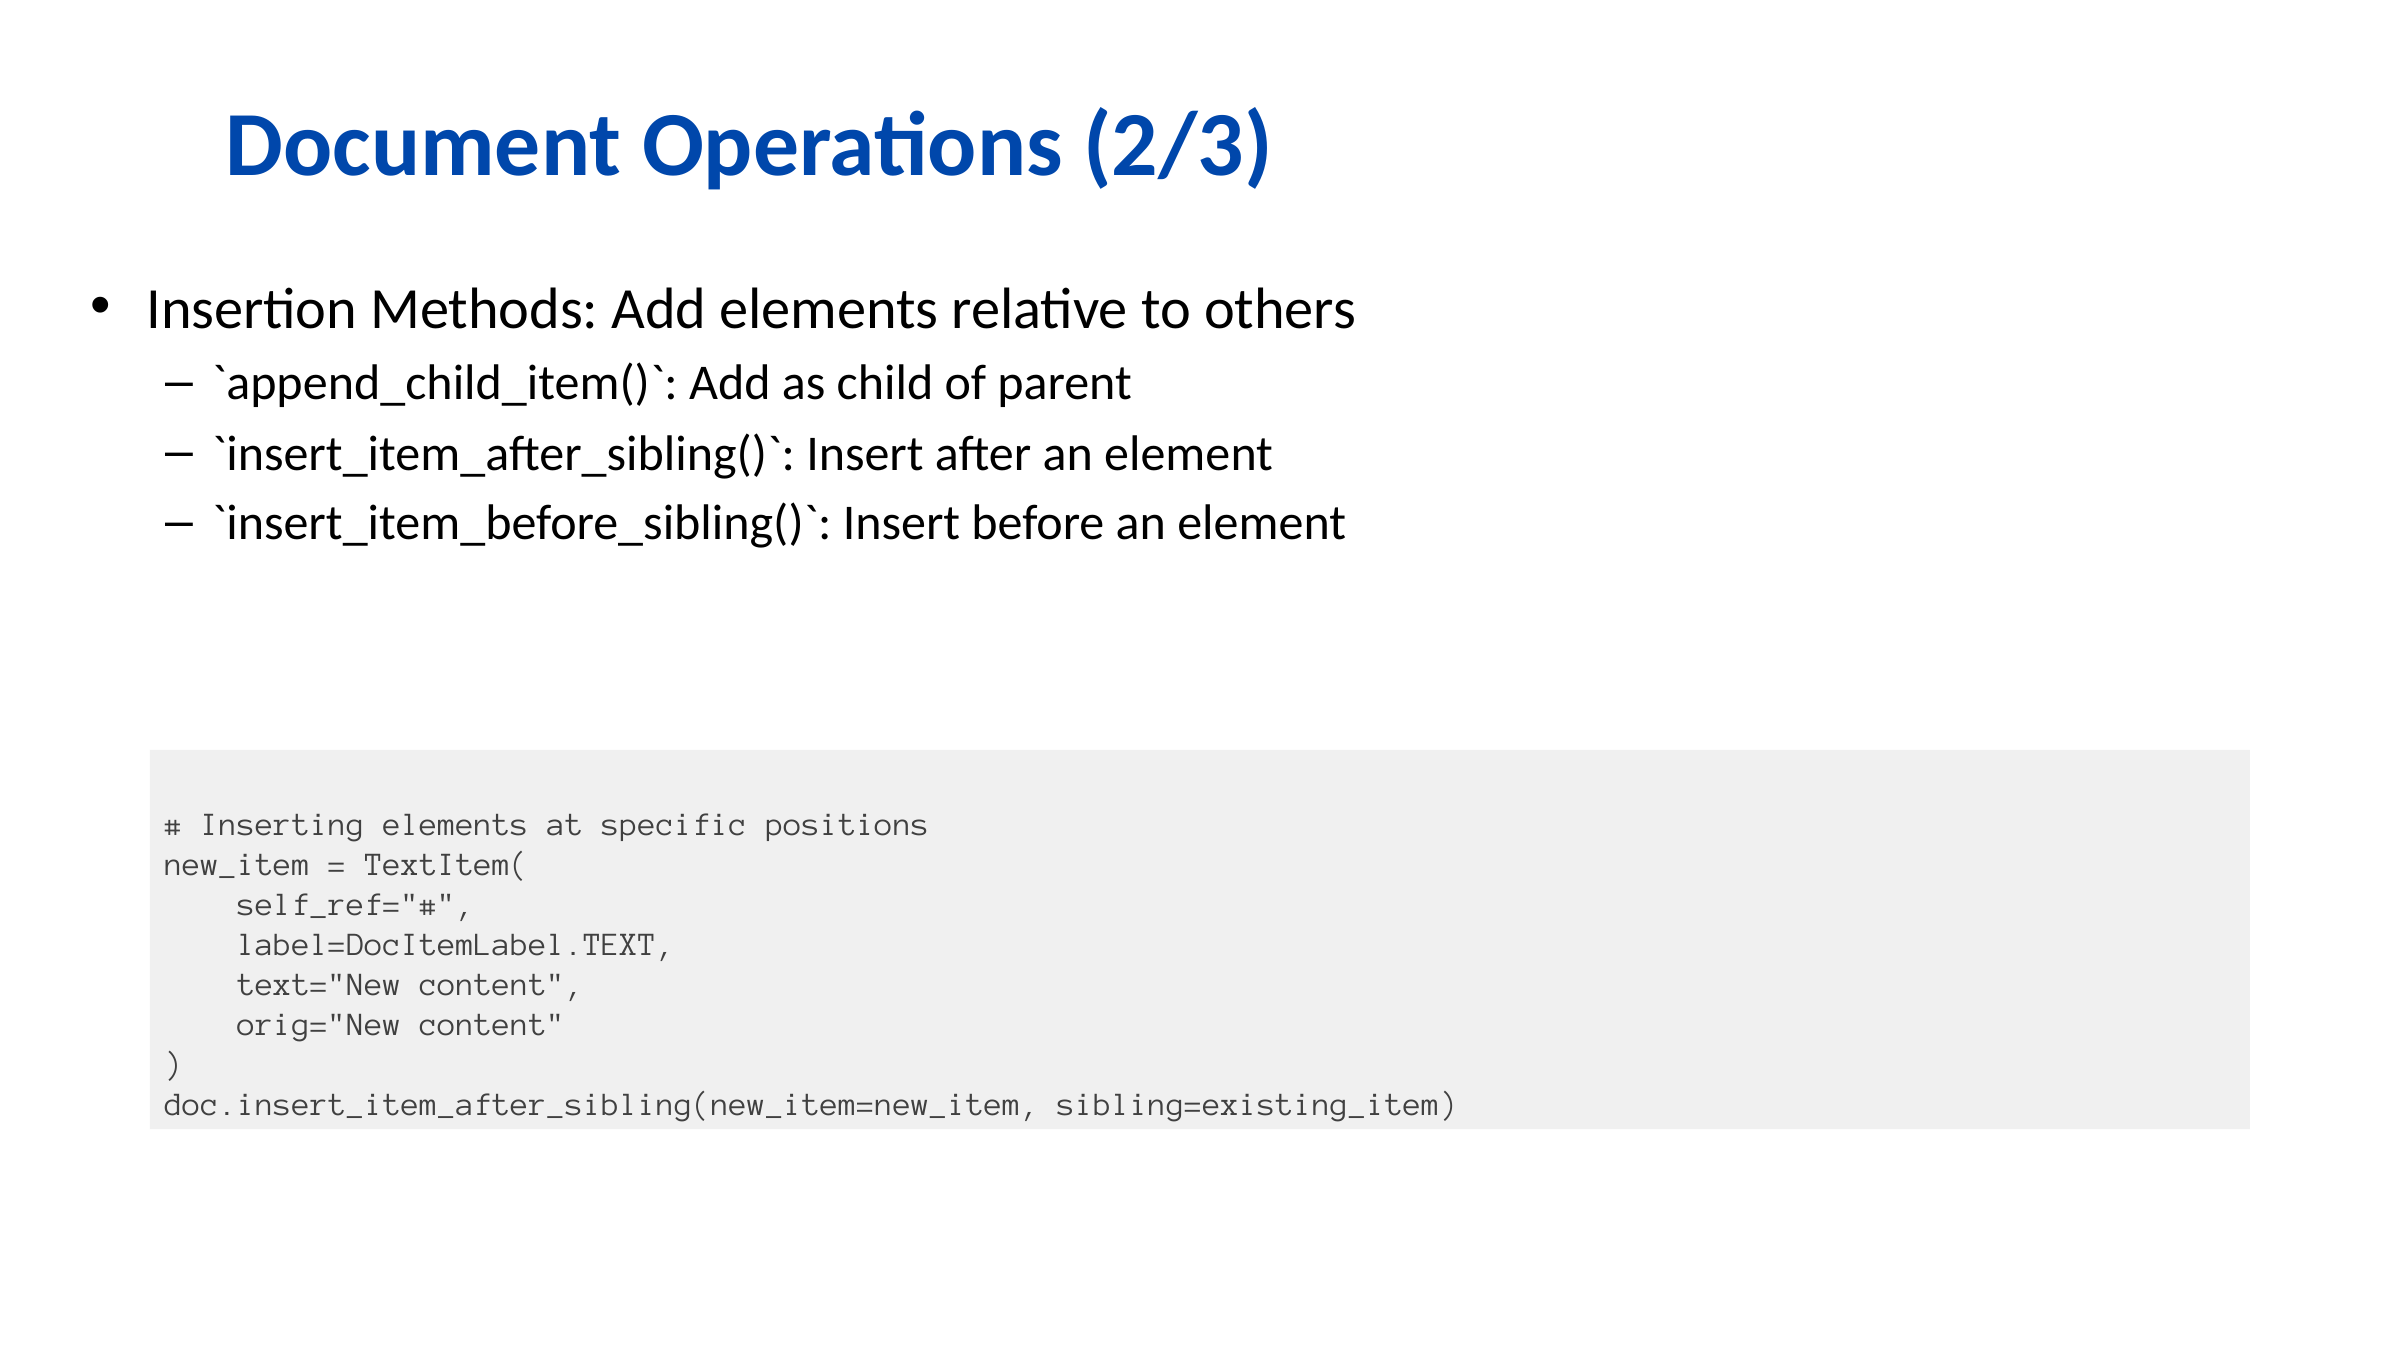

# Document Operations (2/3)
Insertion Methods: Add elements relative to others
`append_child_item()`: Add as child of parent
`insert_item_after_sibling()`: Insert after an element
`insert_item_before_sibling()`: Insert before an element

# Inserting elements at specific positions new_item = TextItem( self_ref="#", label=DocItemLabel.TEXT, text="New content", orig="New content" ) doc.insert_item_after_sibling(new_item=new_item, sibling=existing_item)